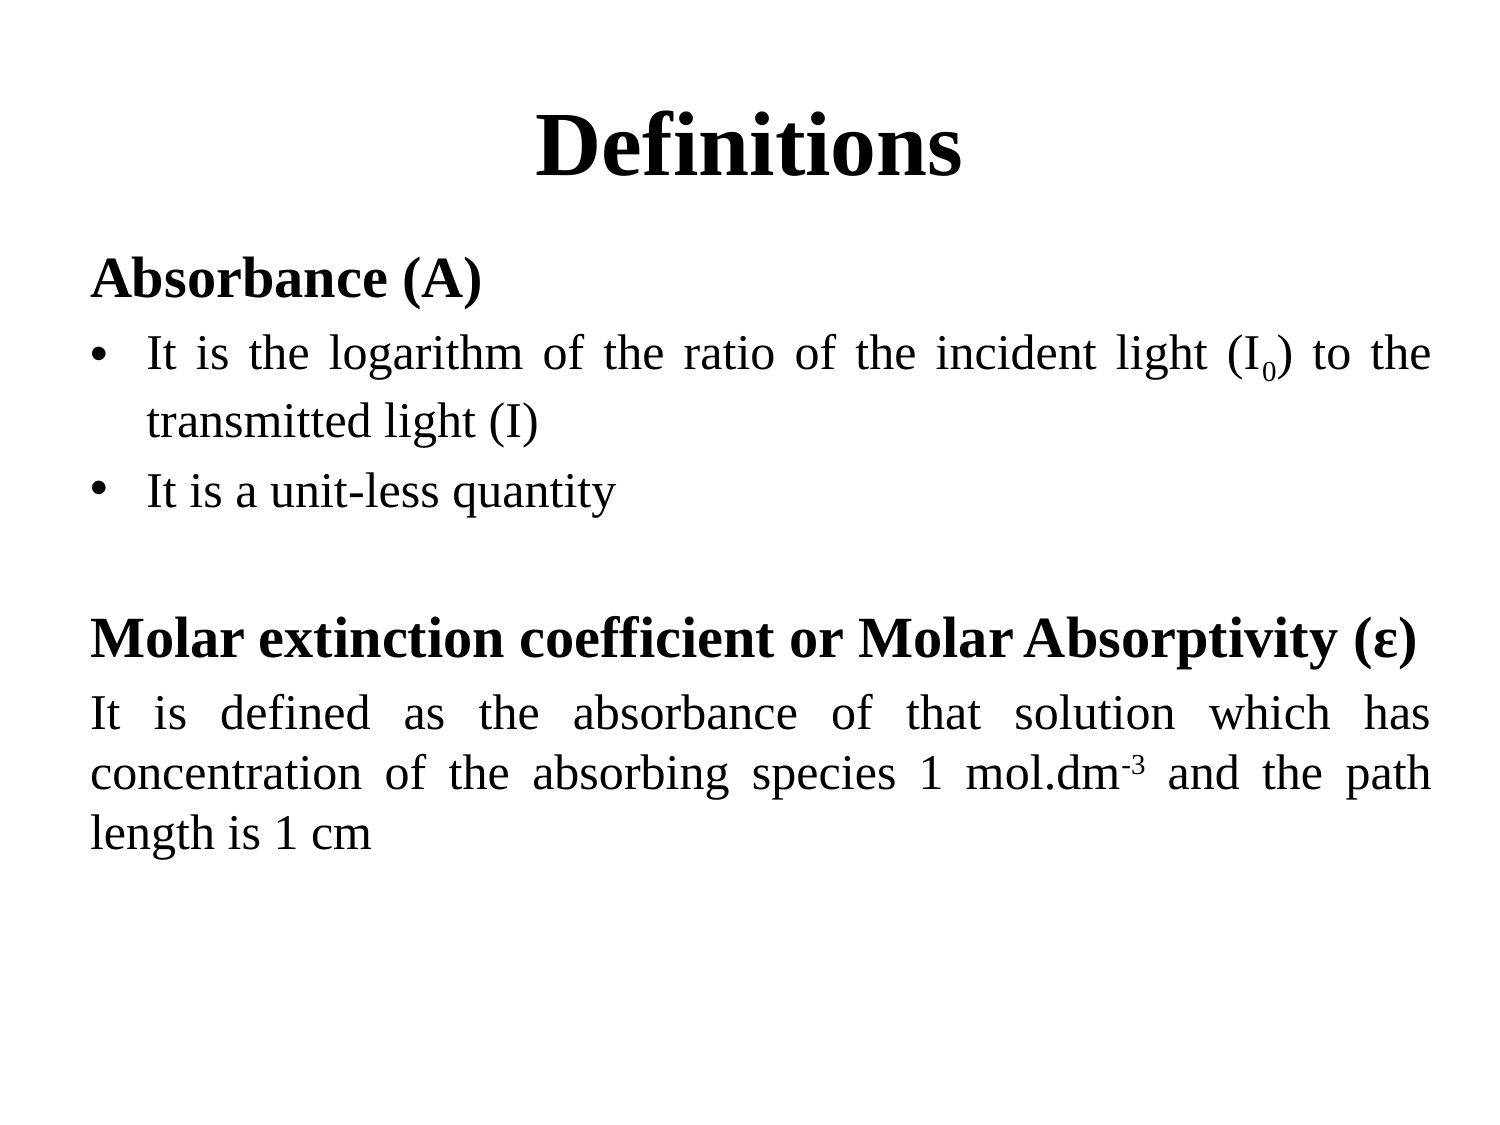

# Definitions
Absorbance (A)
It is the logarithm of the ratio of the incident light (I0) to the transmitted light (I)
It is a unit-less quantity

Molar extinction coefficient or Molar Absorptivity (ε)
It is defined as the absorbance of that solution which has concentration of the absorbing species 1 mol.dm-3 and the path length is 1 cm